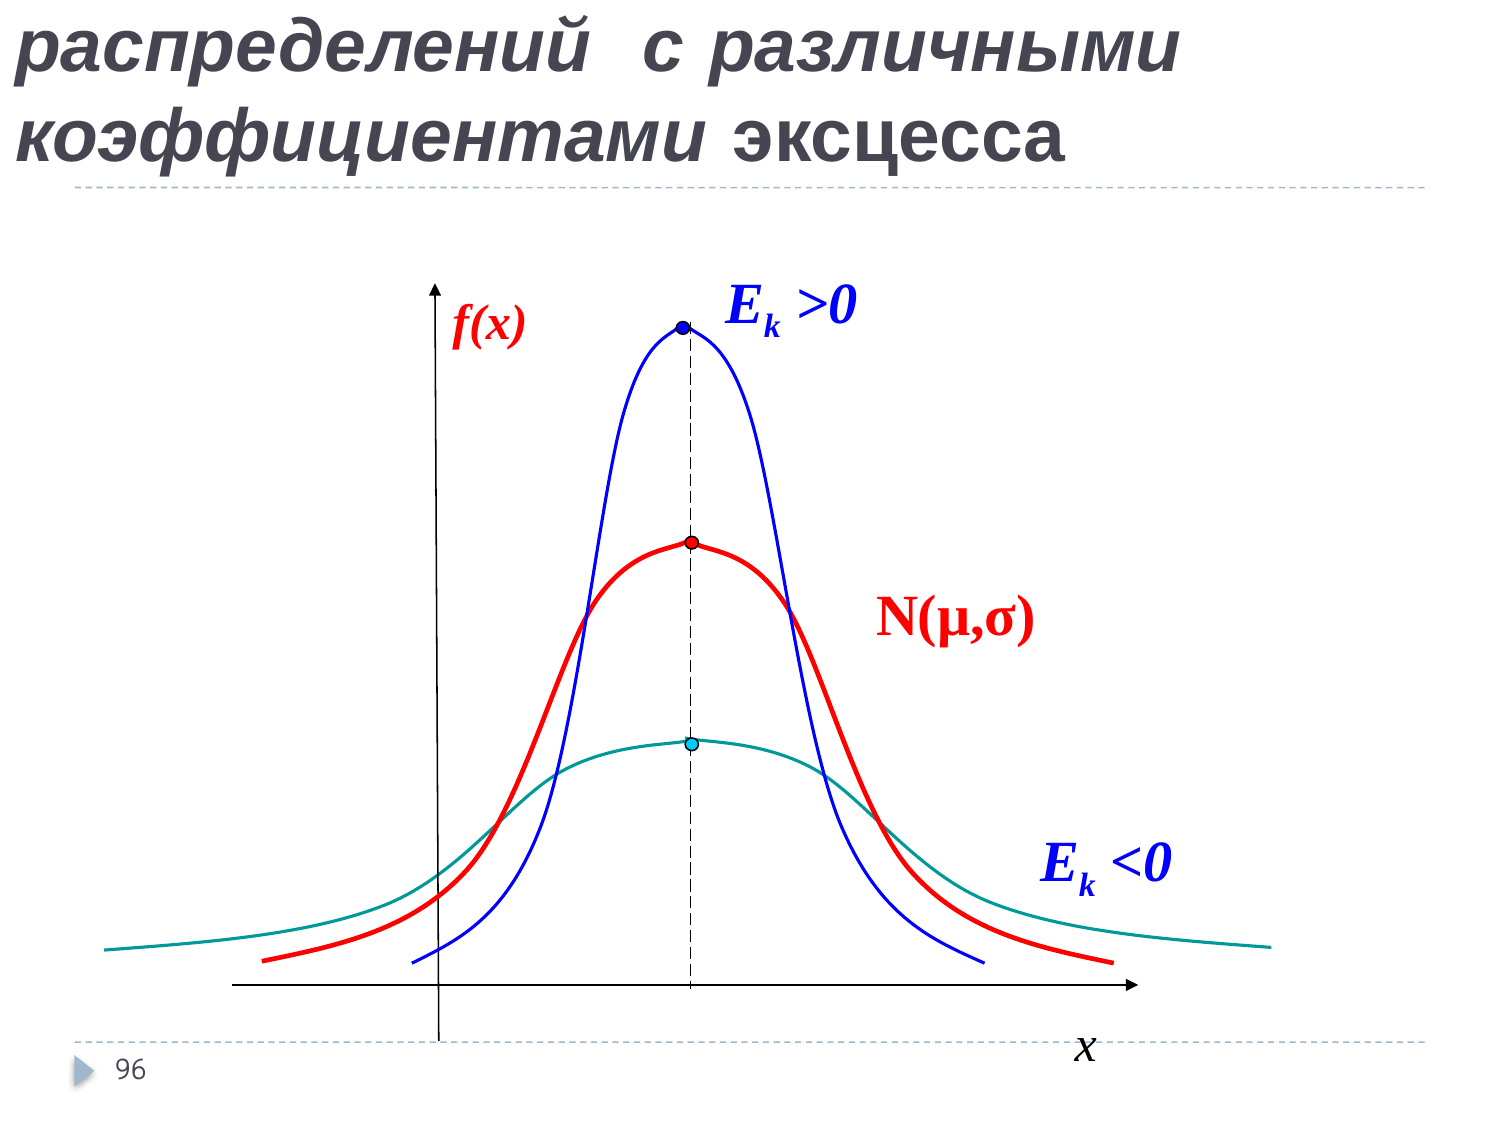

# Сравнение кривых трёх распределений  с различными коэффициентами эксцесса
Ek >0
f(x)

N(μ,σ)

Ek <0

                                                        x

96